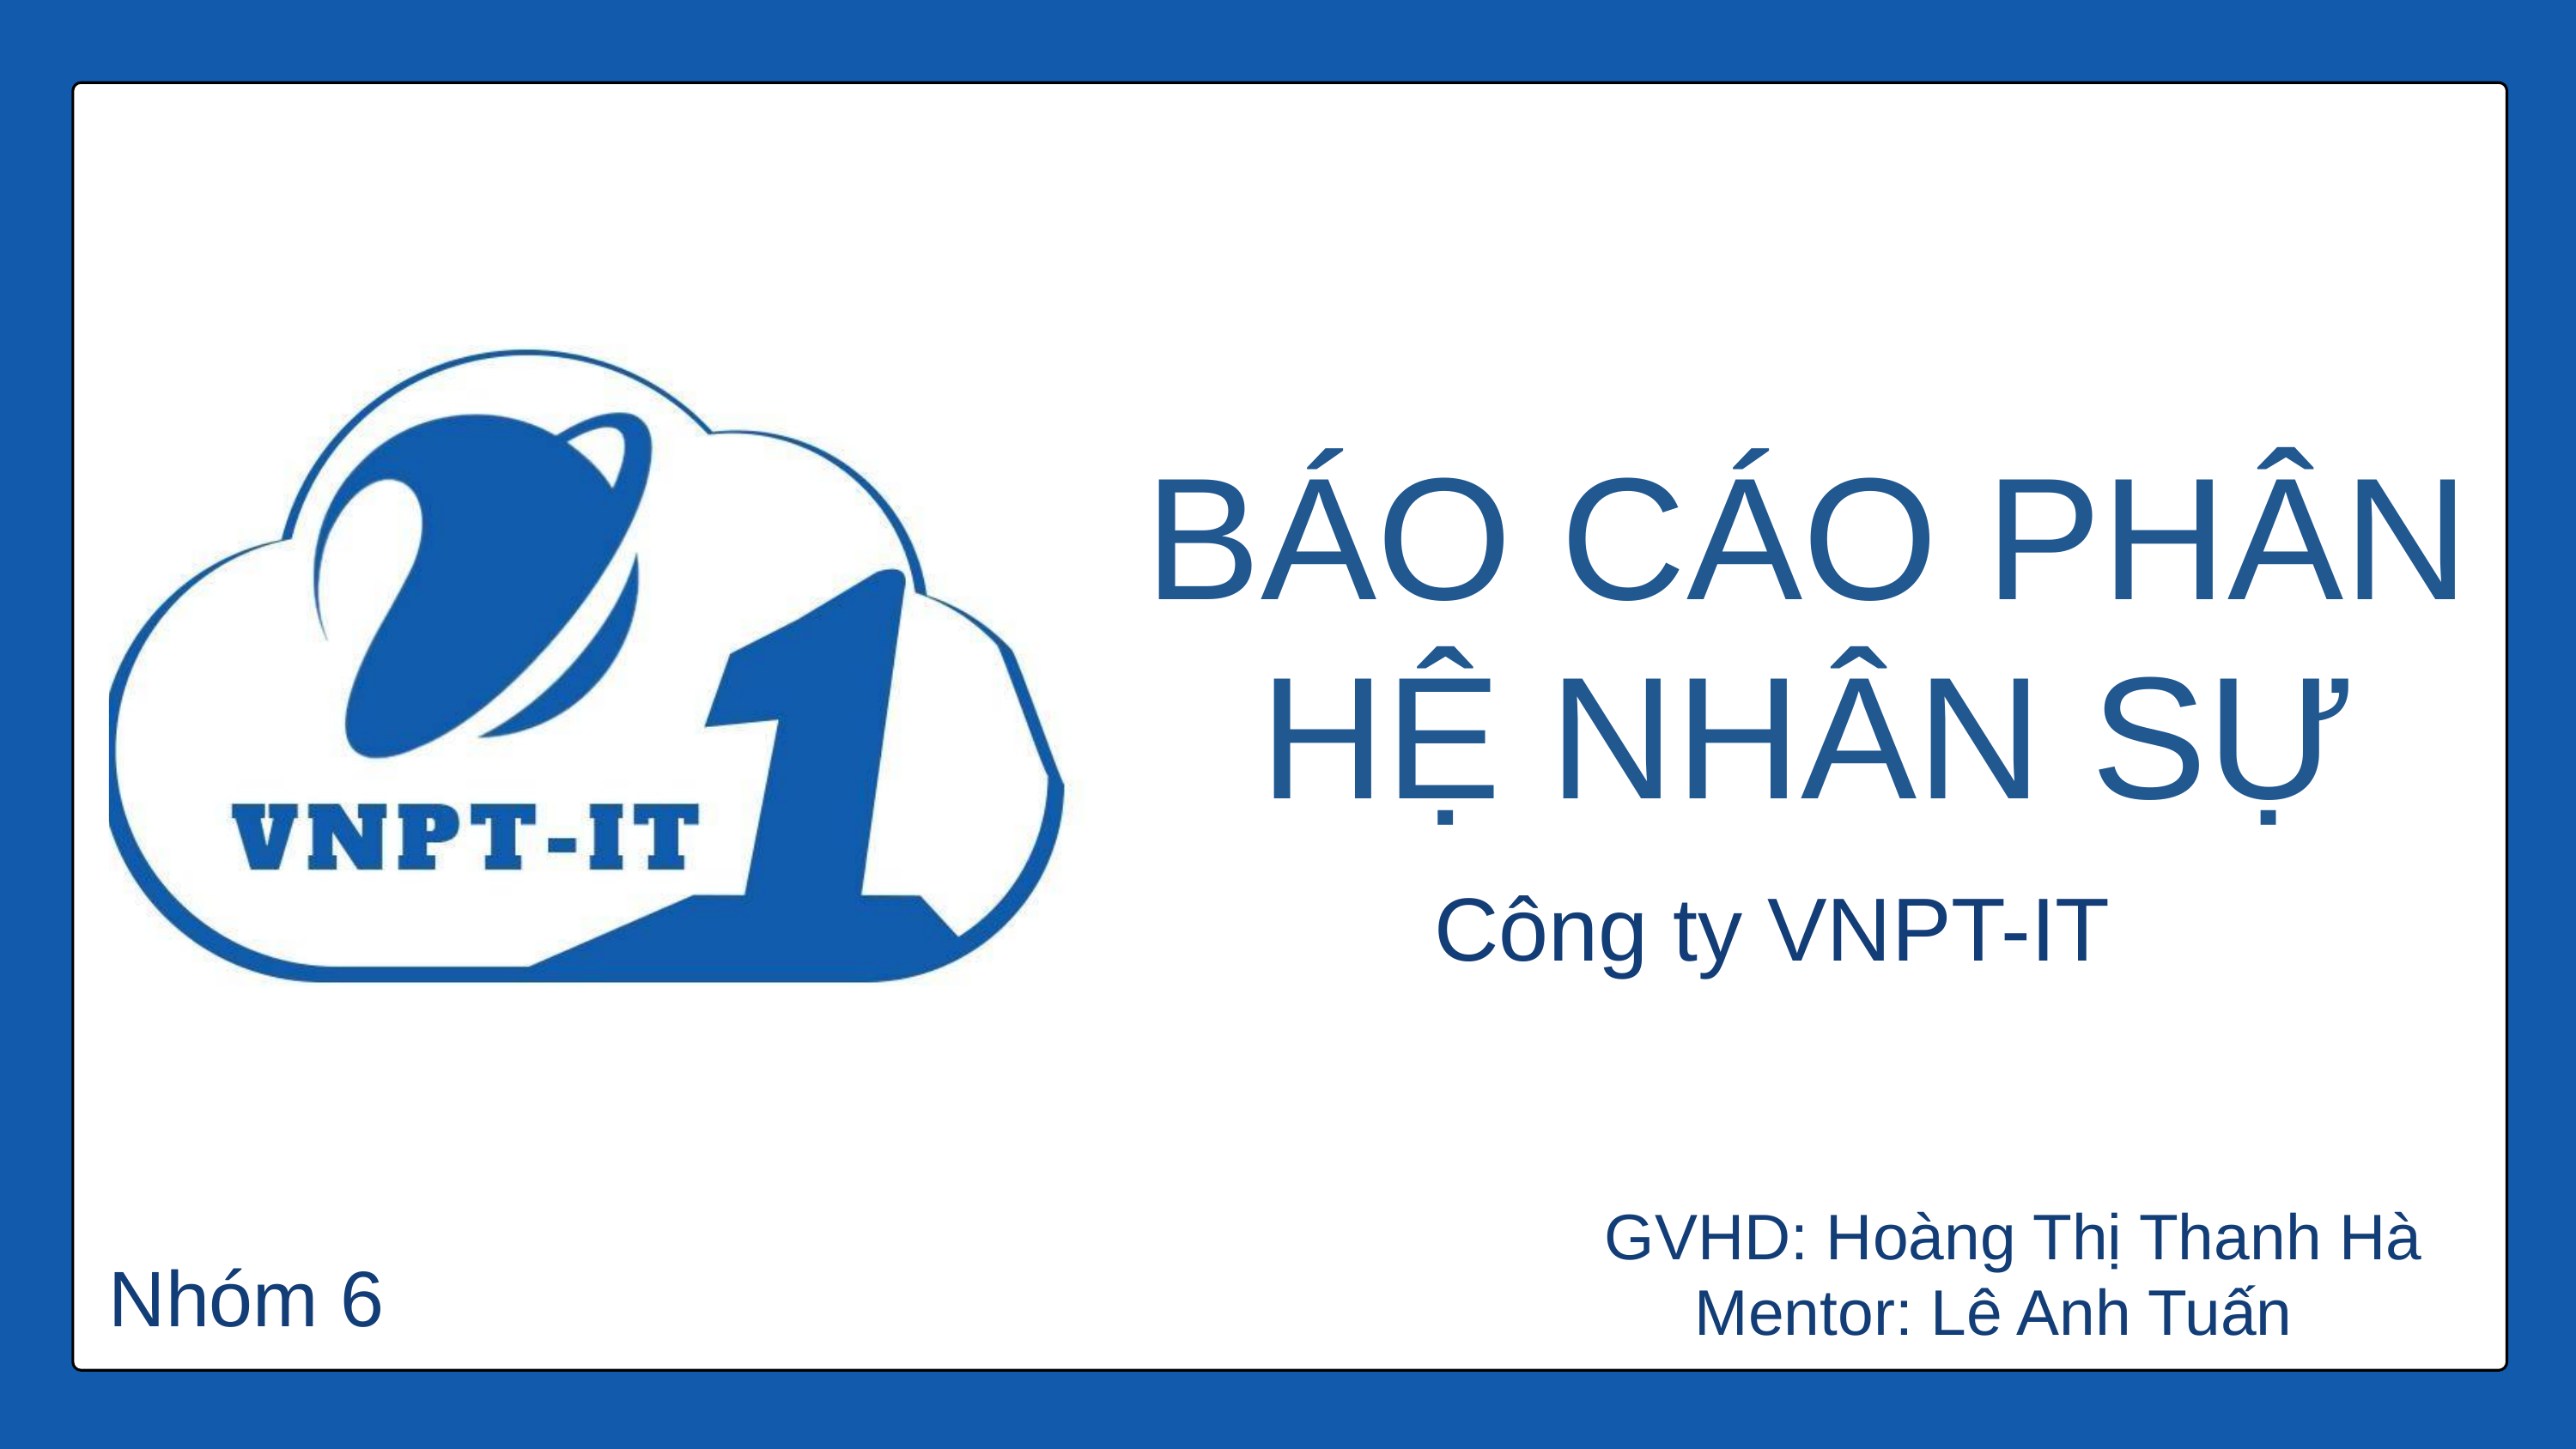

BÁO CÁO PHÂN HỆ NHÂN SỰ
Công ty VNPT-IT
GVHD: Hoàng Thị Thanh Hà
Nhóm 6
Mentor: Lê Anh Tuấn